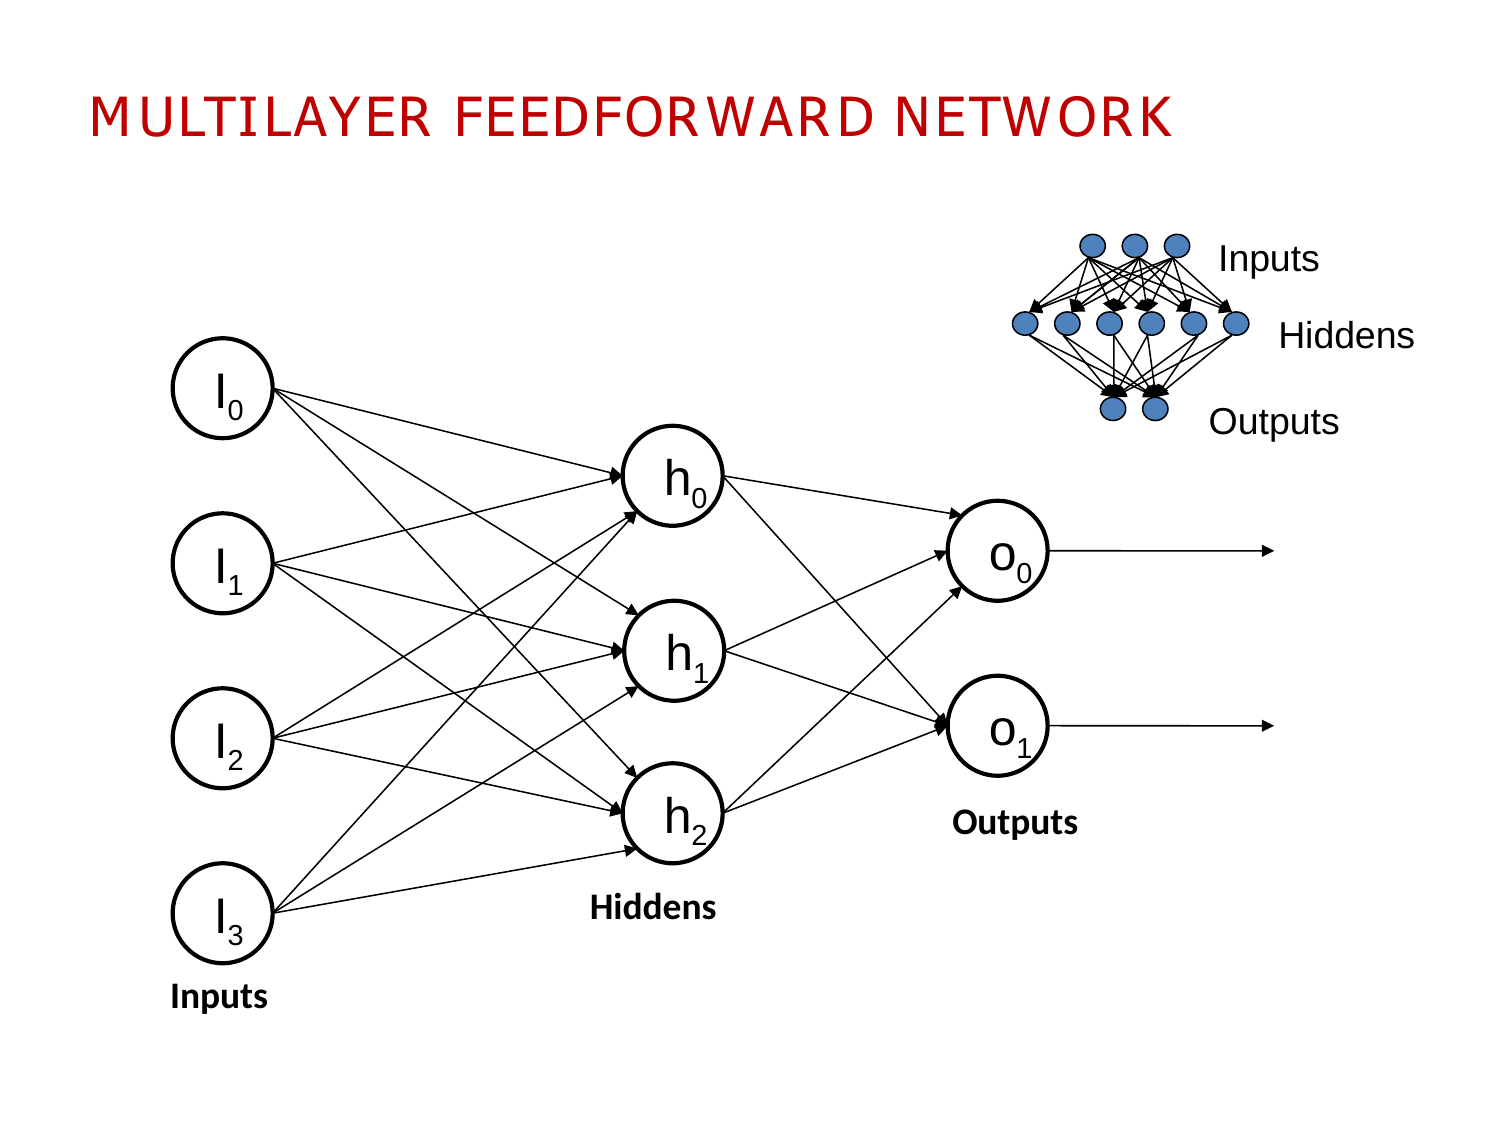

MULTILAYER FEEDFORWARD NETWORK
Inputs

Hiddens
Outputs

I0

h0

o0

I1

h1

o1

I2

h2

I3
Outputs
Hiddens
Inputs